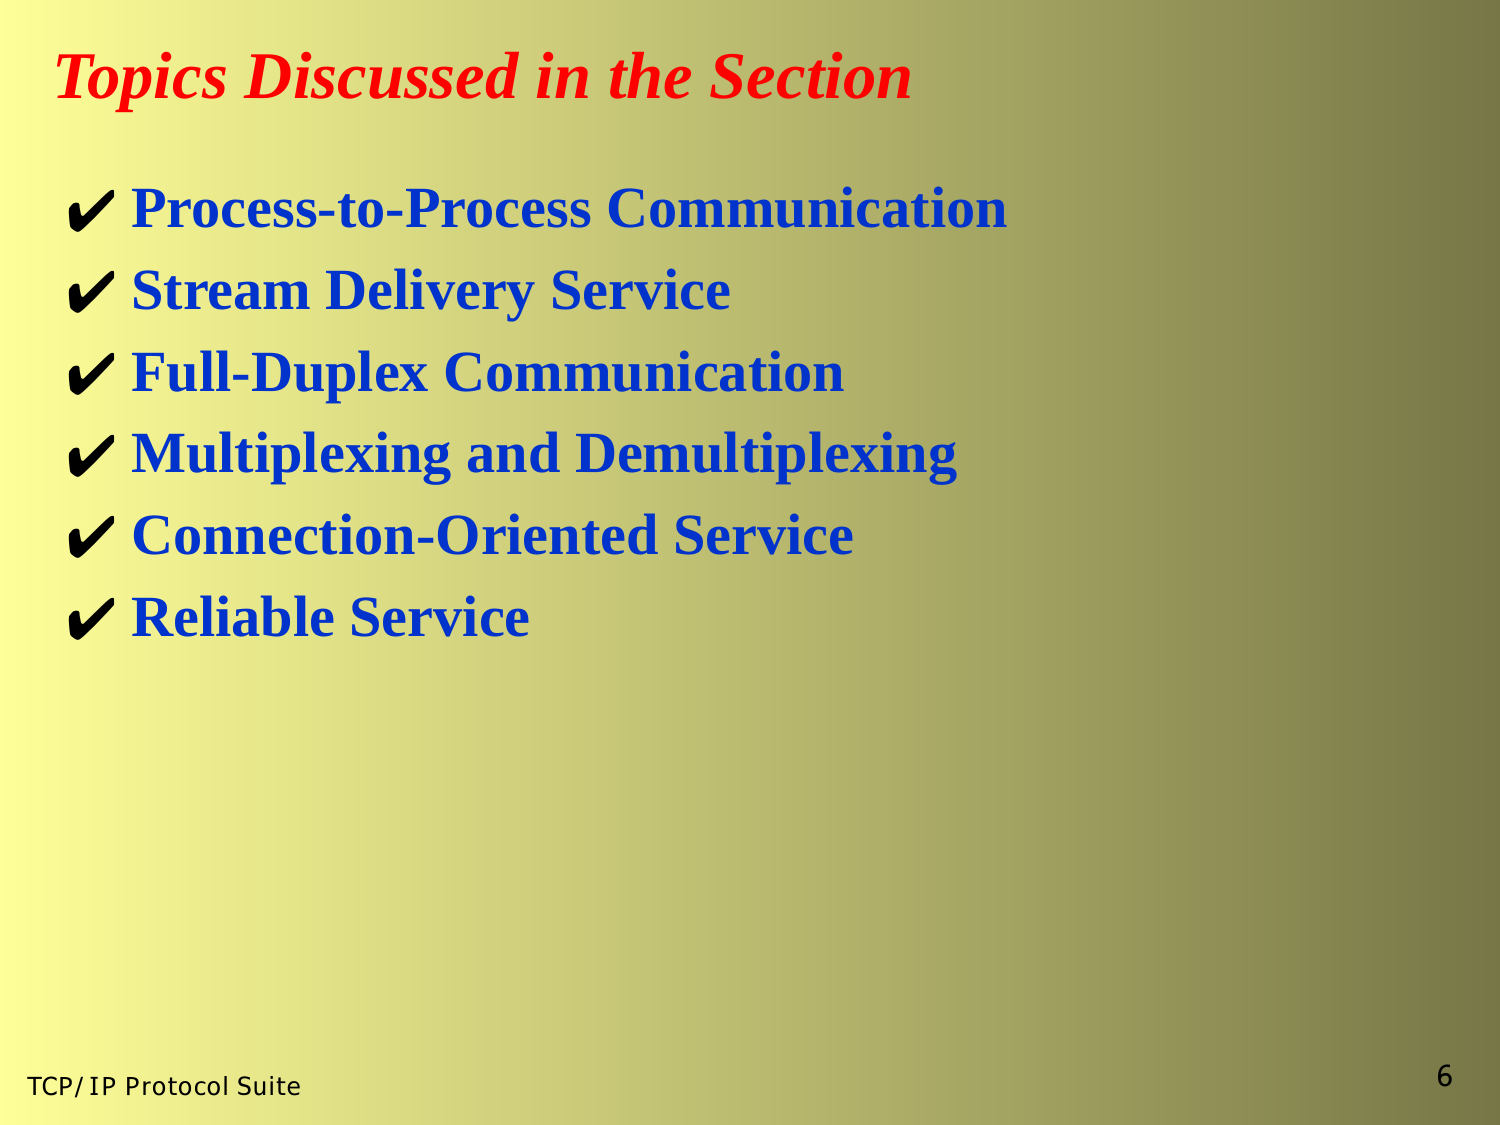

Topics Discussed in the Section
 Process-to-Process Communication
 Stream Delivery Service
 Full-Duplex Communication
 Multiplexing and Demultiplexing
 Connection-Oriented Service
 Reliable Service
6
TCP/IP Protocol Suite